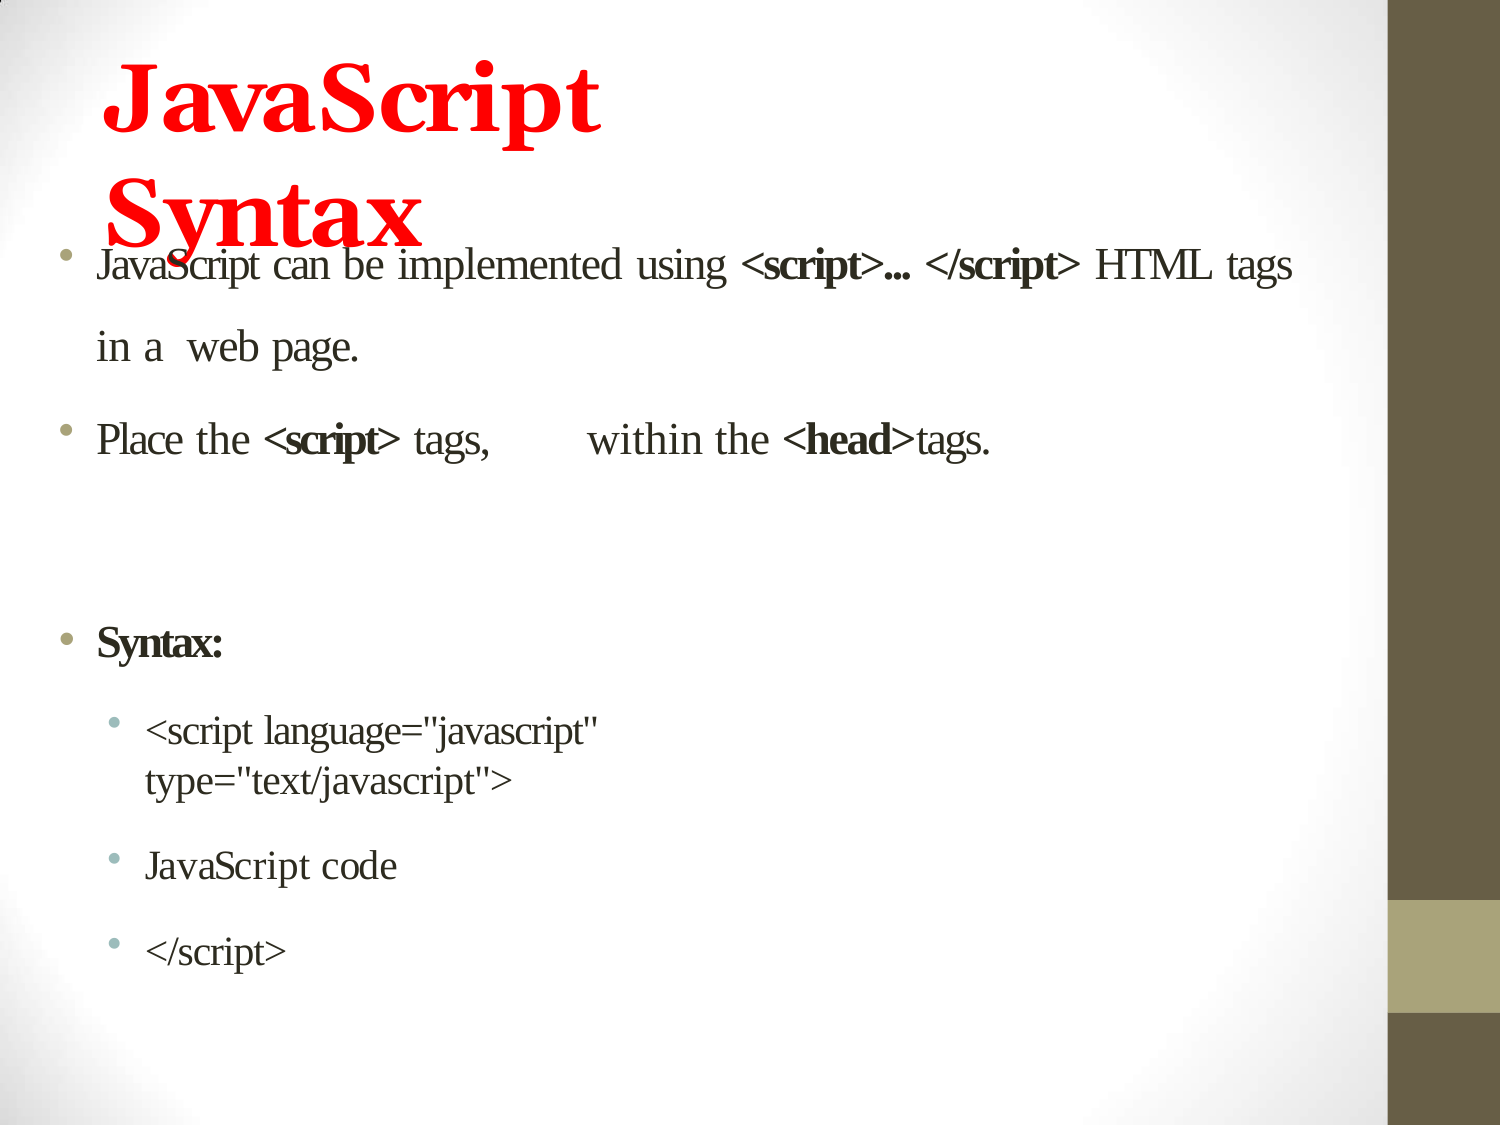

# JavaScript Syntax
JavaScript can be implemented using <script>... </script> HTML tags	in a  web page.
Place the <script> tags,	within the <head>tags.
Syntax:
<script language="javascript" type="text/javascript">
JavaScript code
</script>